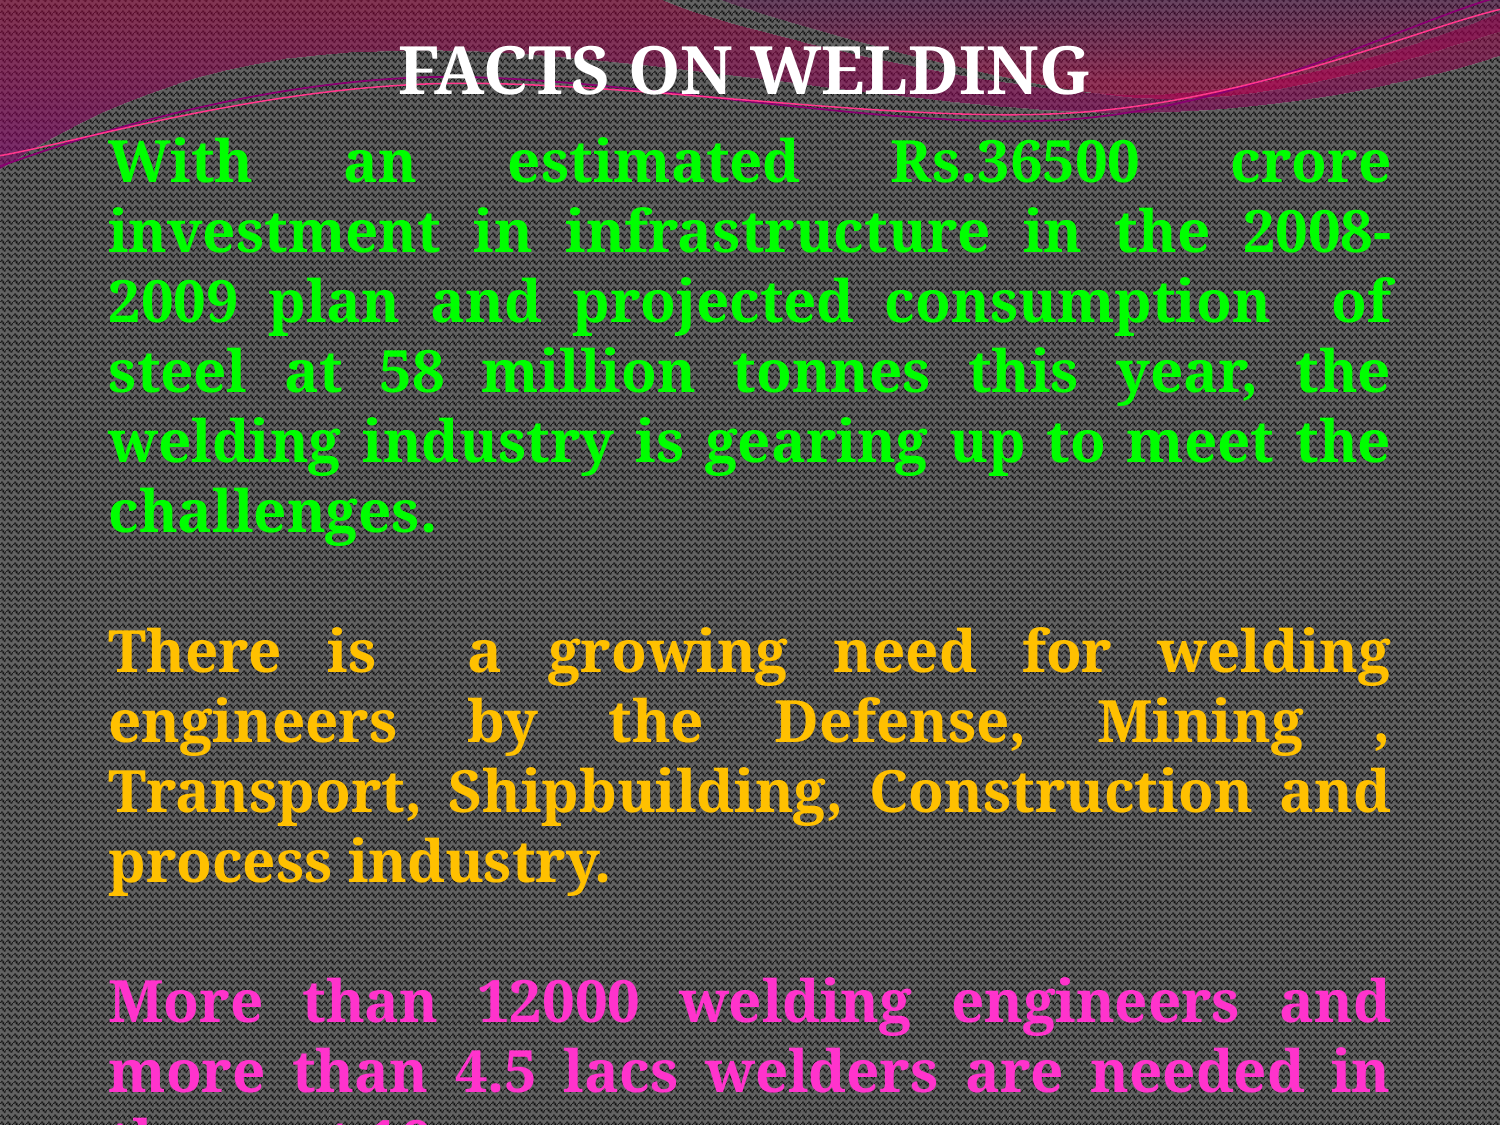

FACTS ON WELDING
With an estimated Rs.36500 crore investment in infrastructure in the 2008-2009 plan and projected consumption  of steel at 58 million tonnes this year, the welding industry is gearing up to meet the challenges.

There is  a growing need for welding engineers by the Defense, Mining , Transport, Shipbuilding, Construction and process industry.

More than 12000 welding engineers and more than 4.5 lacs welders are needed in the next 10 years.